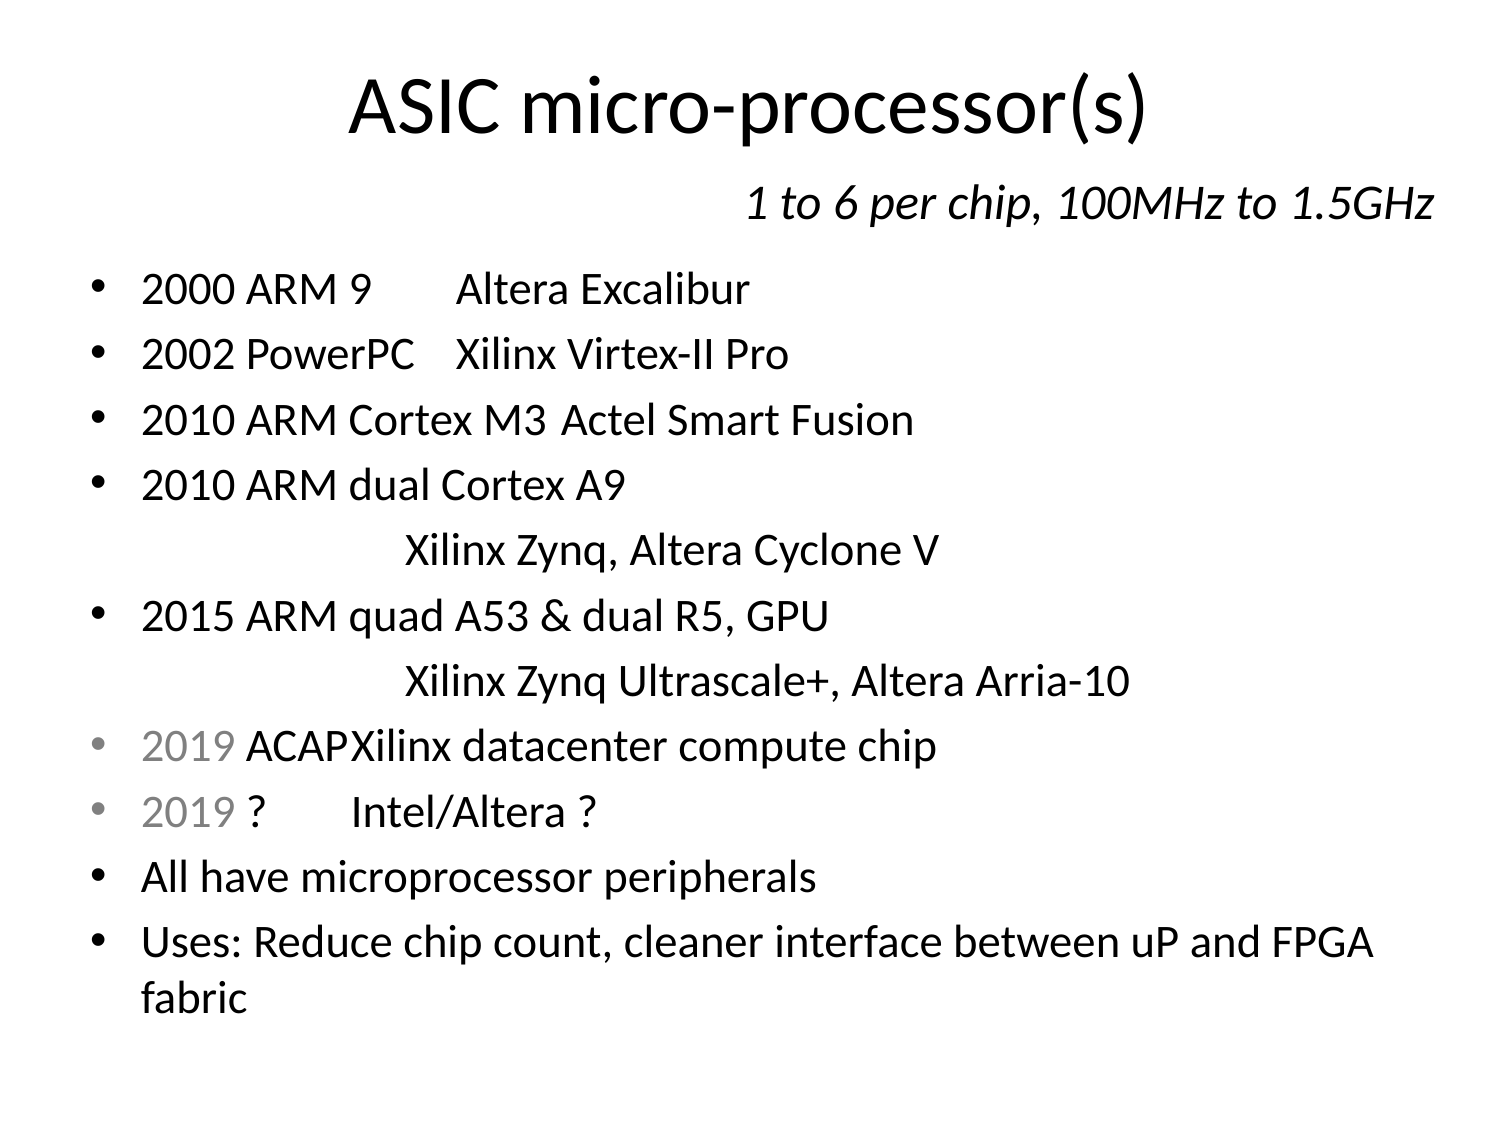

# ASIC micro-processor(s)
1 to 6 per chip, 100MHz to 1.5GHz
2000	ARM 9			Altera Excalibur
2002	PowerPC		Xilinx Virtex-II Pro
2010	ARM Cortex M3	Actel Smart Fusion
2010	ARM dual Cortex A9
			Xilinx Zynq, Altera Cyclone V
2015	ARM quad A53 & dual R5, GPU
			Xilinx Zynq Ultrascale+, Altera Arria-10
2019	ACAP	Xilinx datacenter compute chip
2019	?	Intel/Altera ?
All have microprocessor peripherals
Uses: Reduce chip count, cleaner interface between uP and FPGA fabric